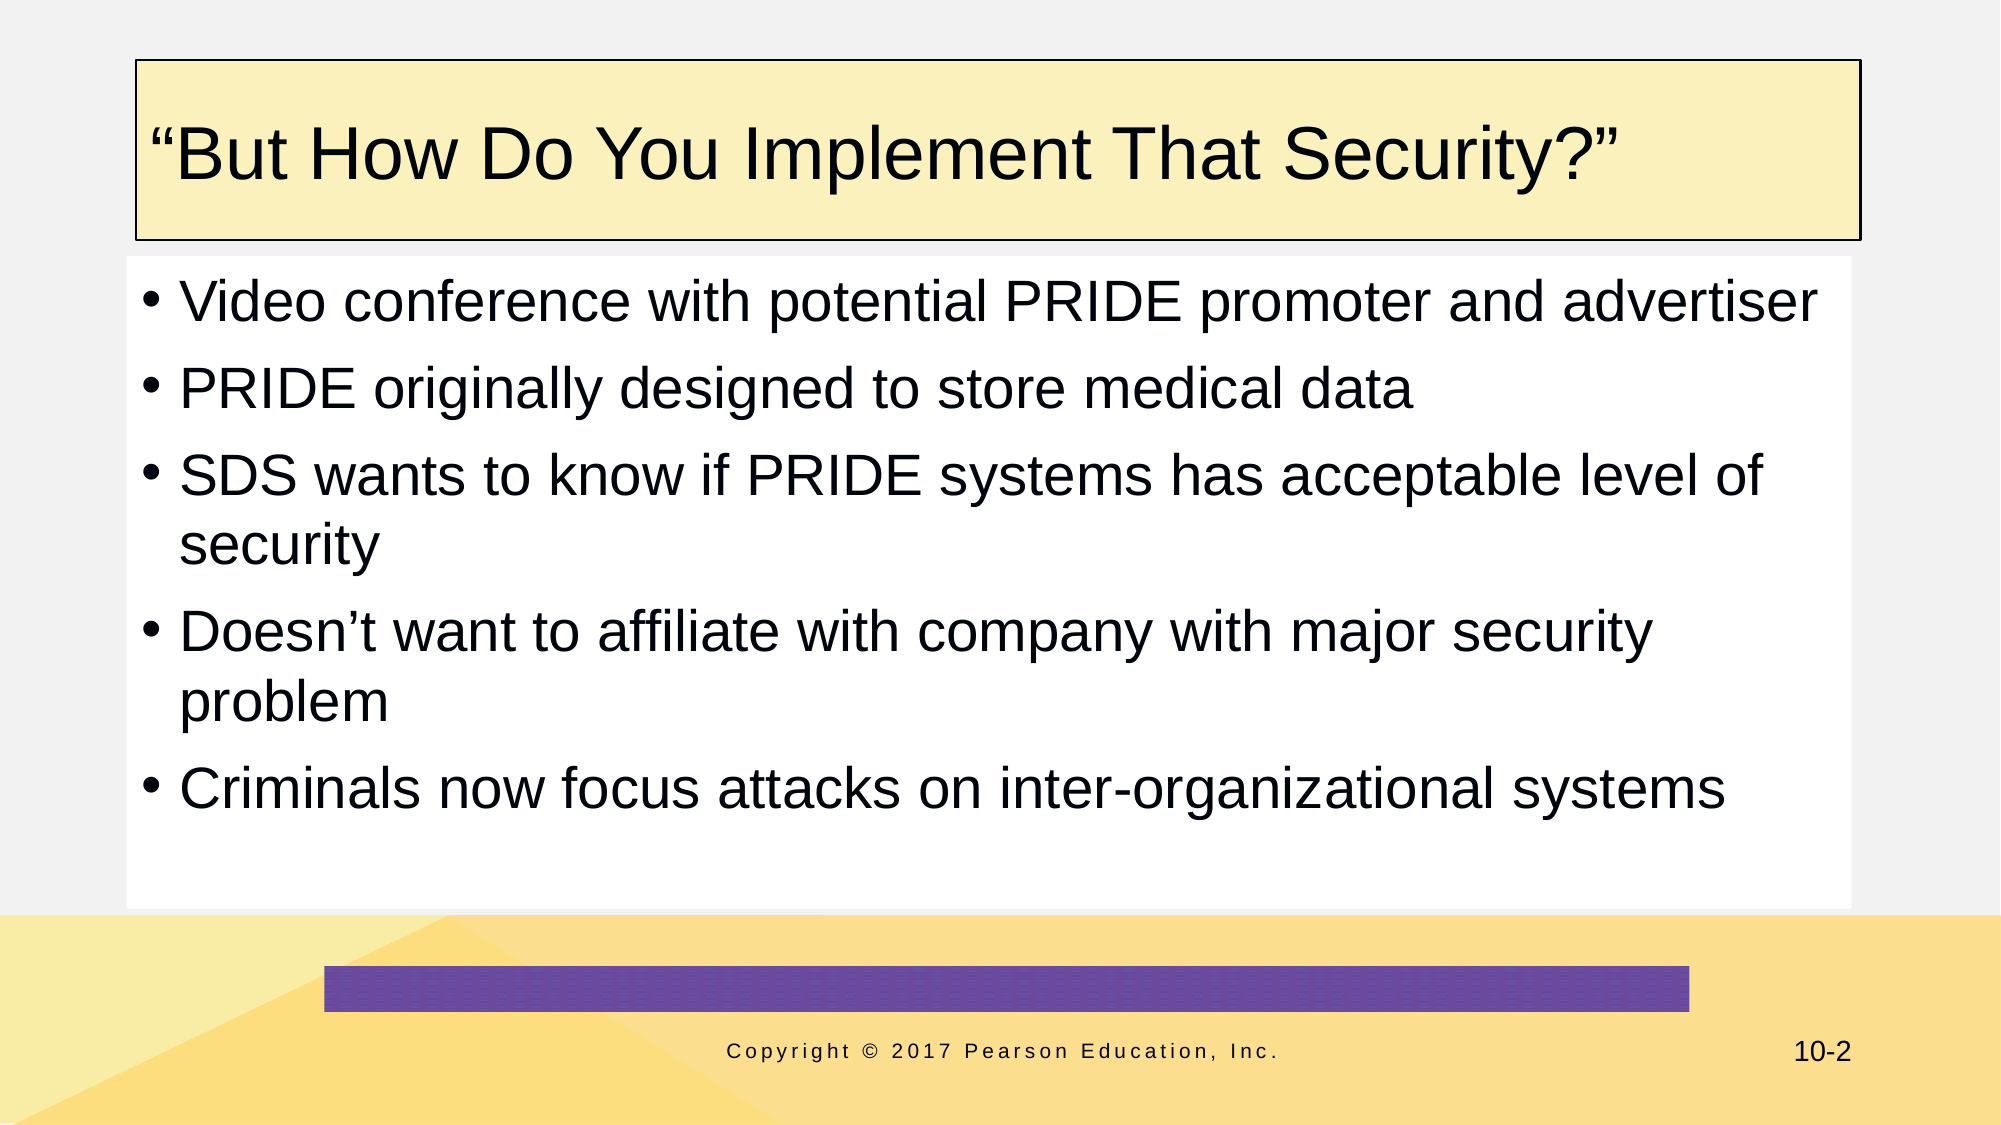

# “But How Do You Implement That Security?”
Video conference with potential PRIDE promoter and advertiser
PRIDE originally designed to store medical data
SDS wants to know if PRIDE systems has acceptable level of security
Doesn’t want to affiliate with company with major security problem
Criminals now focus attacks on inter-organizational systems
Copyright © 2017 Pearson Education, Inc.